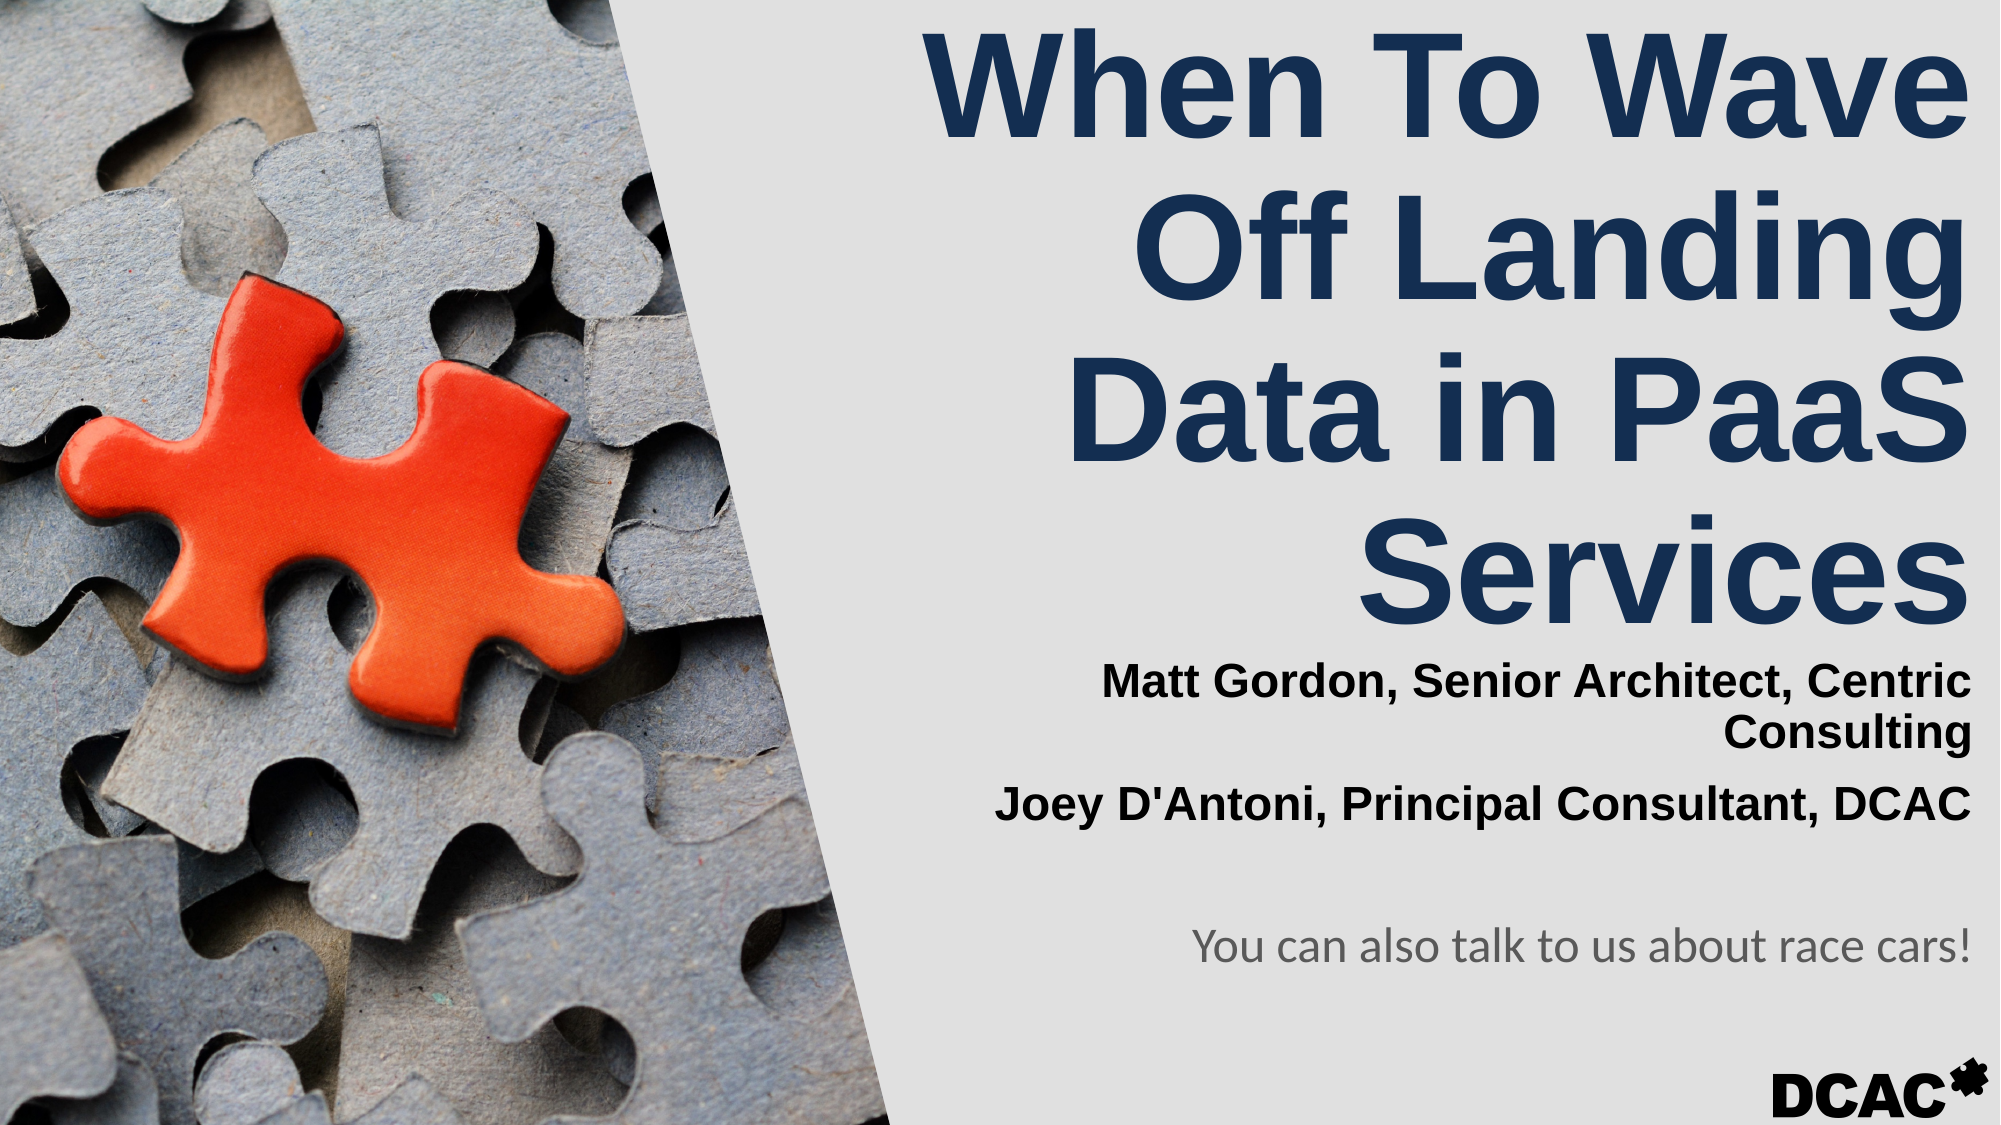

# When To Wave Off Landing Data in PaaS Services
Matt Gordon, Senior Architect, Centric Consulting
Joey D'Antoni, Principal Consultant, DCAC
You can also talk to us about race cars!